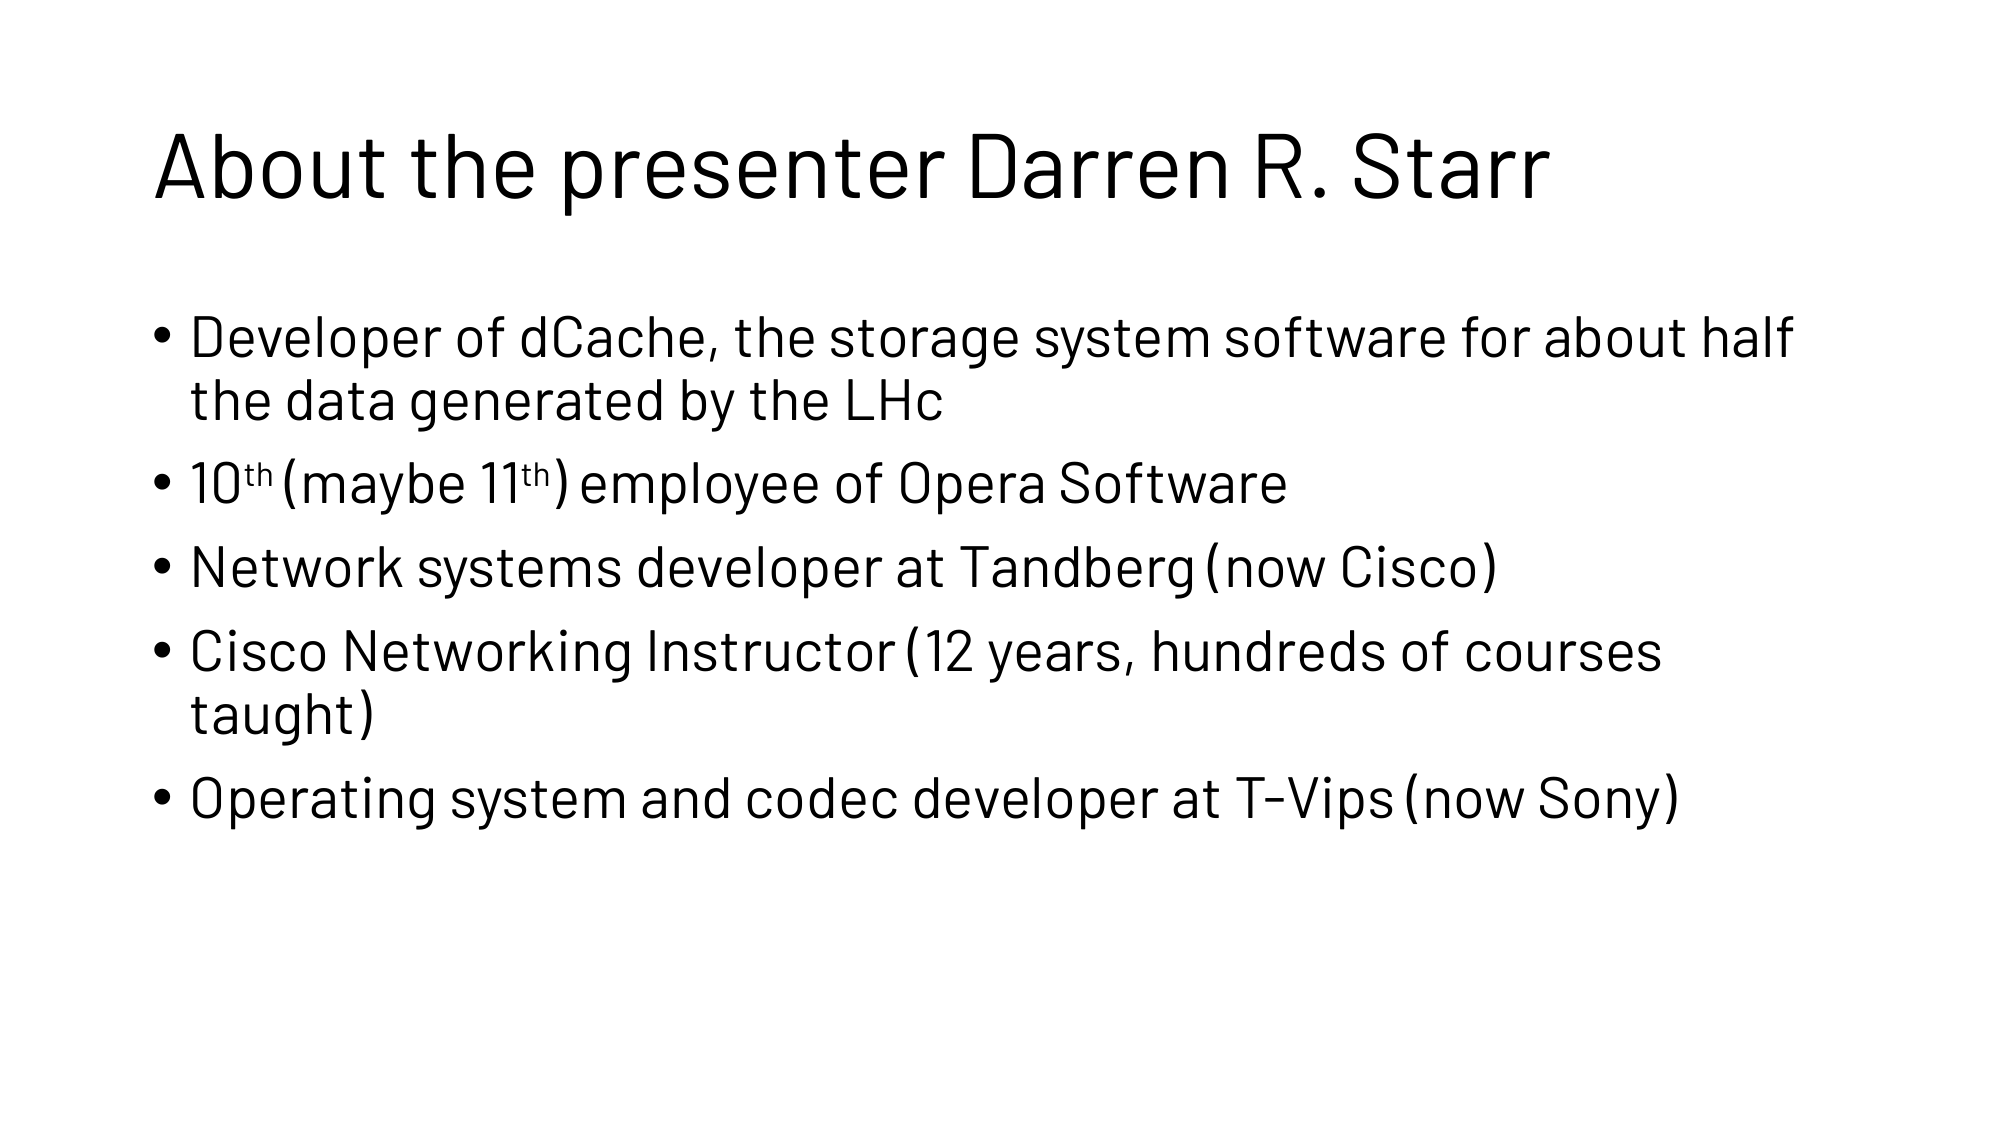

# About the presenter Darren R. Starr
Developer of dCache, the storage system software for about half the data generated by the LHc
10th (maybe 11th) employee of Opera Software
Network systems developer at Tandberg (now Cisco)
Cisco Networking Instructor (12 years, hundreds of courses taught)
Operating system and codec developer at T-Vips (now Sony)